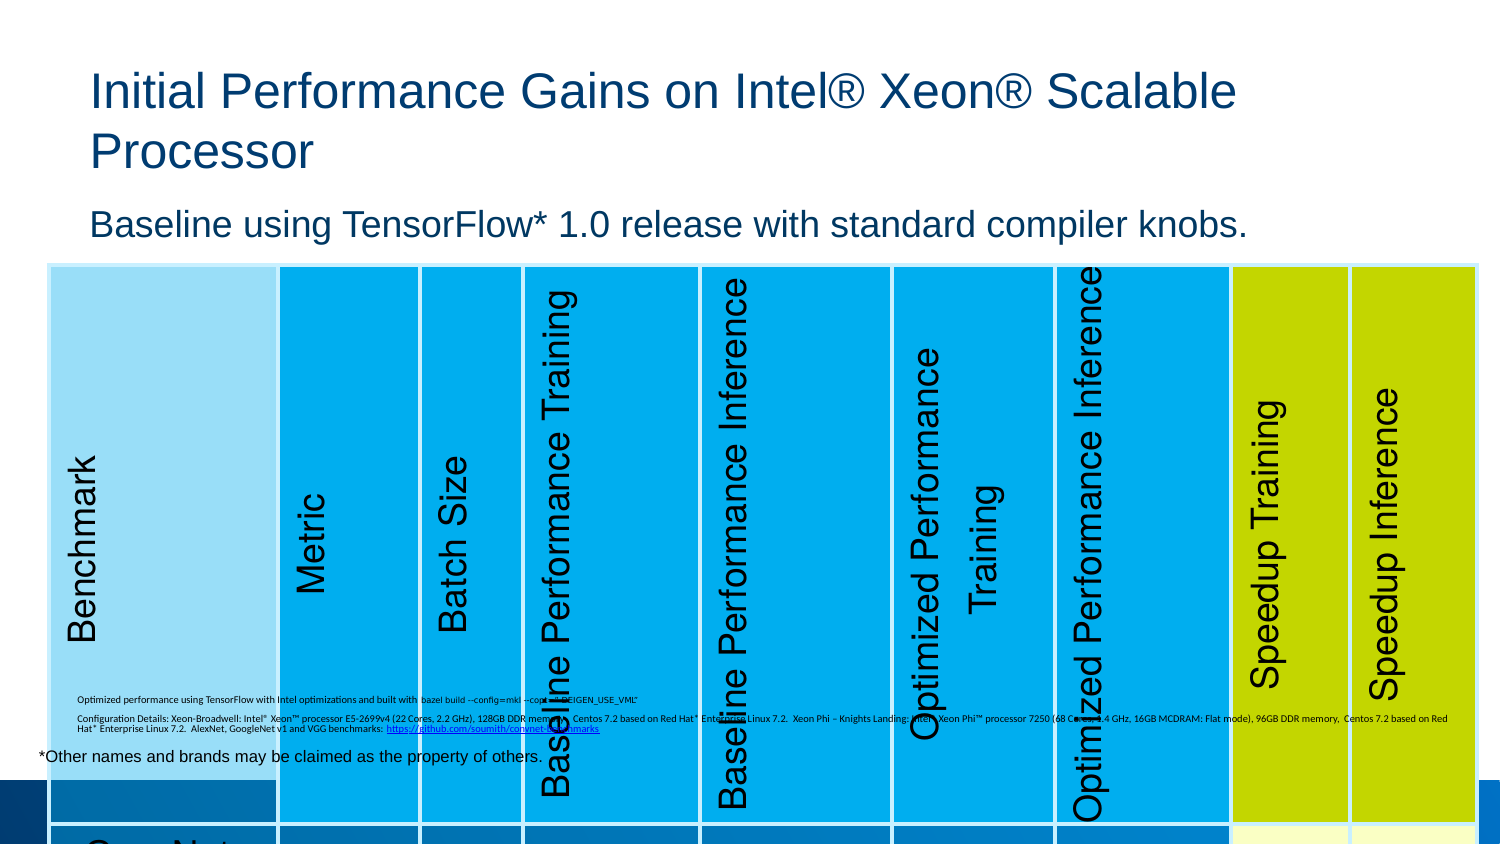

Initial Performance Gains on Intel® Xeon® Scalable Processor
Baseline using TensorFlow* 1.0 release with standard compiler knobs.

| Benchmark | Metric | Batch Size | Baseline Performance Training | Baseline Performance Inference | Optimized Performance Training | Optimized Performance Inference | Speedup Training | Speedup Inference |
| --- | --- | --- | --- | --- | --- | --- | --- | --- |
| ConvNet-GoogleNet v1 | Images / sec | 128 | 16.87 | 49.9 | 112.3 | 439.7 | 6.7x | 8.8x |
Optimized performance using TensorFlow with Intel optimizations and built with bazel build --config=mkl --copt=”-DEIGEN_USE_VML”

Configuration Details: Xeon-Broadwell: Intel® Xeon™ processor E5-2699v4 (22 Cores, 2.2 GHz), 128GB DDR memory,  Centos 7.2 based on Red Hat* Enterprise Linux 7.2.  Xeon Phi – Knights Landing: Intel® Xeon Phi™ processor 7250 (68 Cores, 1.4 GHz, 16GB MCDRAM: Flat mode), 96GB DDR memory,  Centos 7.2 based on Red Hat* Enterprise Linux 7.2.  AlexNet, GoogleNet v1 and VGG benchmarks: https://github.com/soumith/convnet-benchmarks

*Other names and brands may be claimed as the property of others.
32